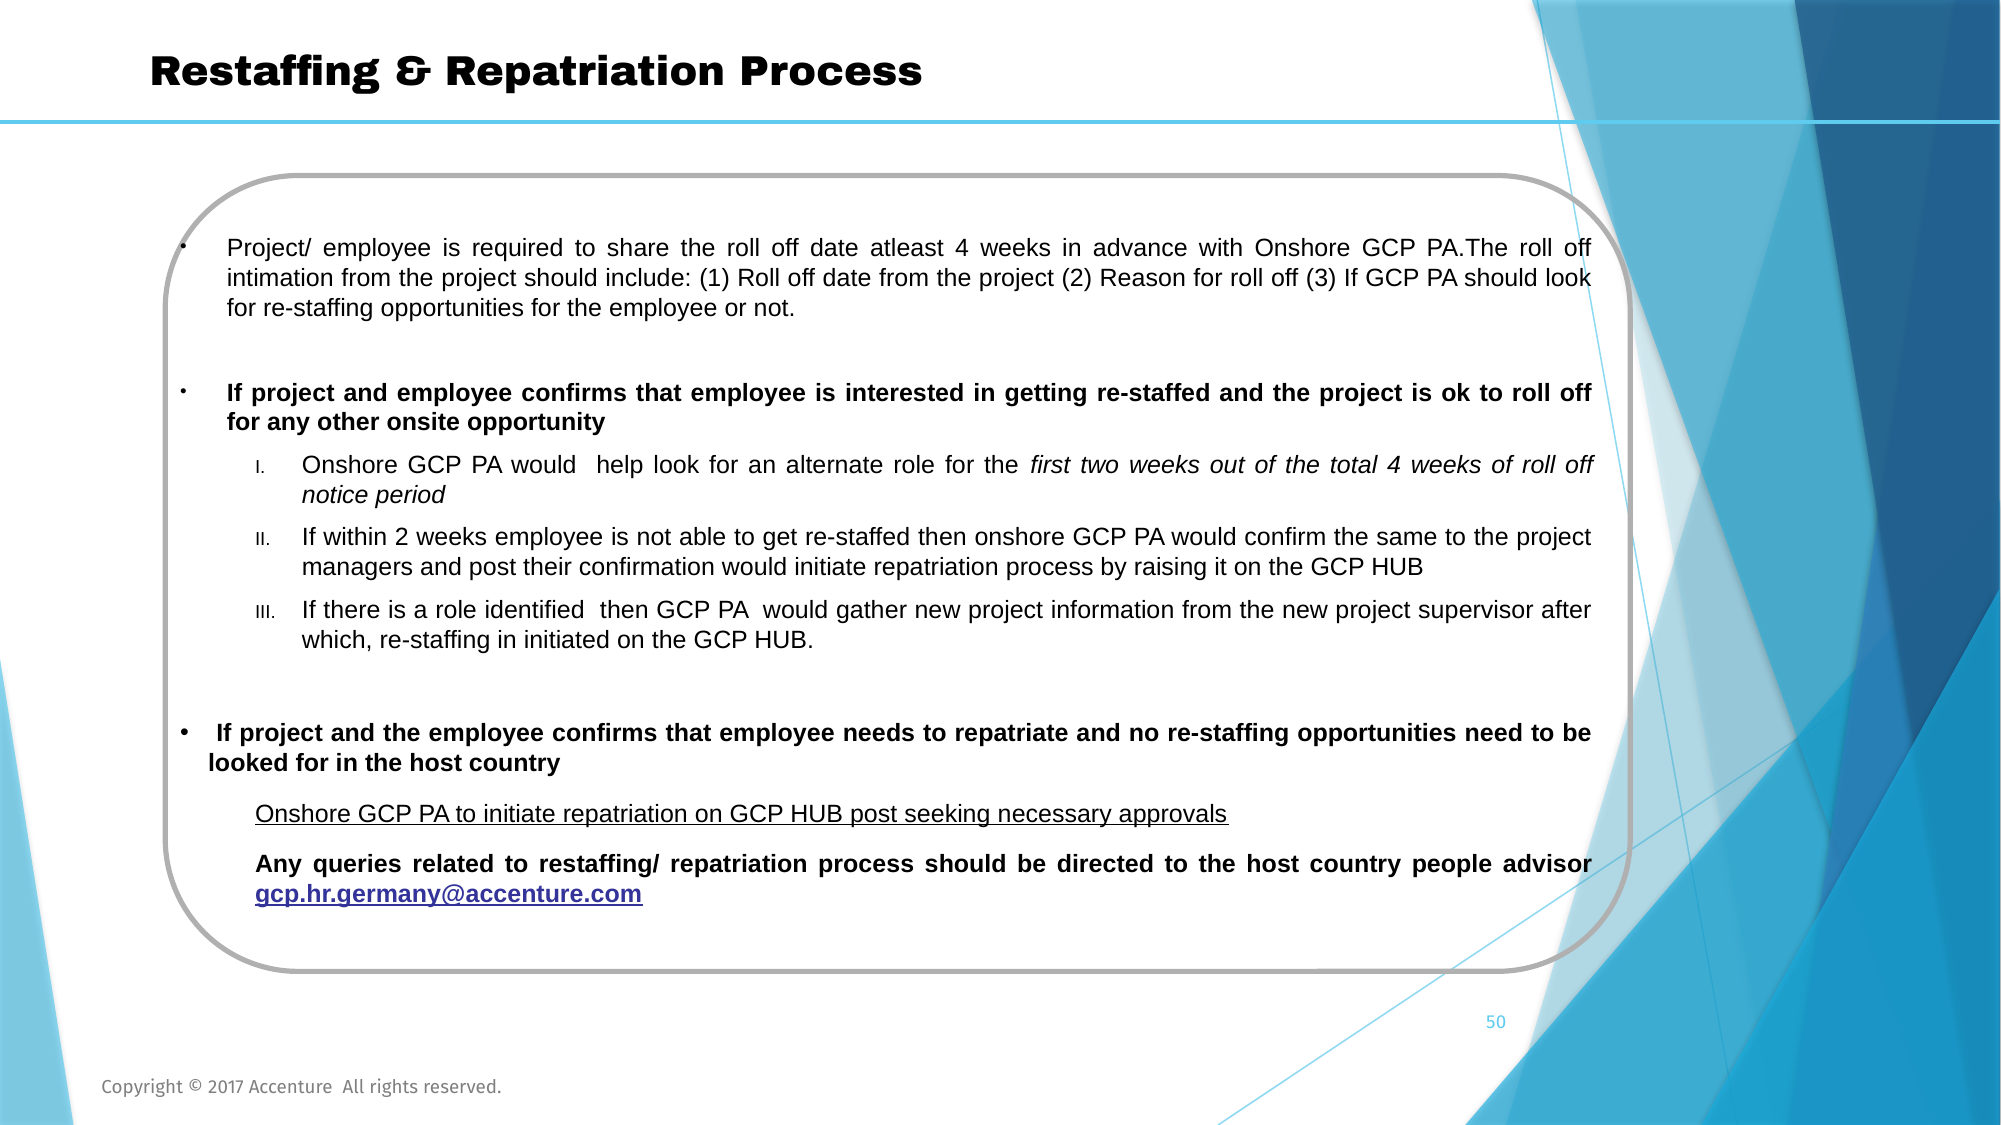

# Restaffing & Repatriation Process

Project/ employee is required to share the roll off date atleast 4 weeks in advance with Onshore GCP PA.The roll off intimation from the project should include: (1) Roll off date from the project (2) Reason for roll off (3) If GCP PA should look for re-staffing opportunities for the employee or not.

If project and employee confirms that employee is interested in getting re-staffed and the project is ok to roll off for any other onsite opportunity
Onshore GCP PA would  help look for an alternate role for the first two weeks out of the total 4 weeks of roll off notice period
If within 2 weeks employee is not able to get re-staffed then onshore GCP PA would confirm the same to the project managers and post their confirmation would initiate repatriation process by raising it on the GCP HUB
If there is a role identified  then GCP PA  would gather new project information from the new project supervisor after which, re-staffing in initiated on the GCP HUB.

 If project and the employee confirms that employee needs to repatriate and no re-staffing opportunities need to be looked for in the host country
Onshore GCP PA to initiate repatriation on GCP HUB post seeking necessary approvals
Any queries related to restaffing/ repatriation process should be directed to the host country people advisor gcp.hr.germany@accenture.com
50